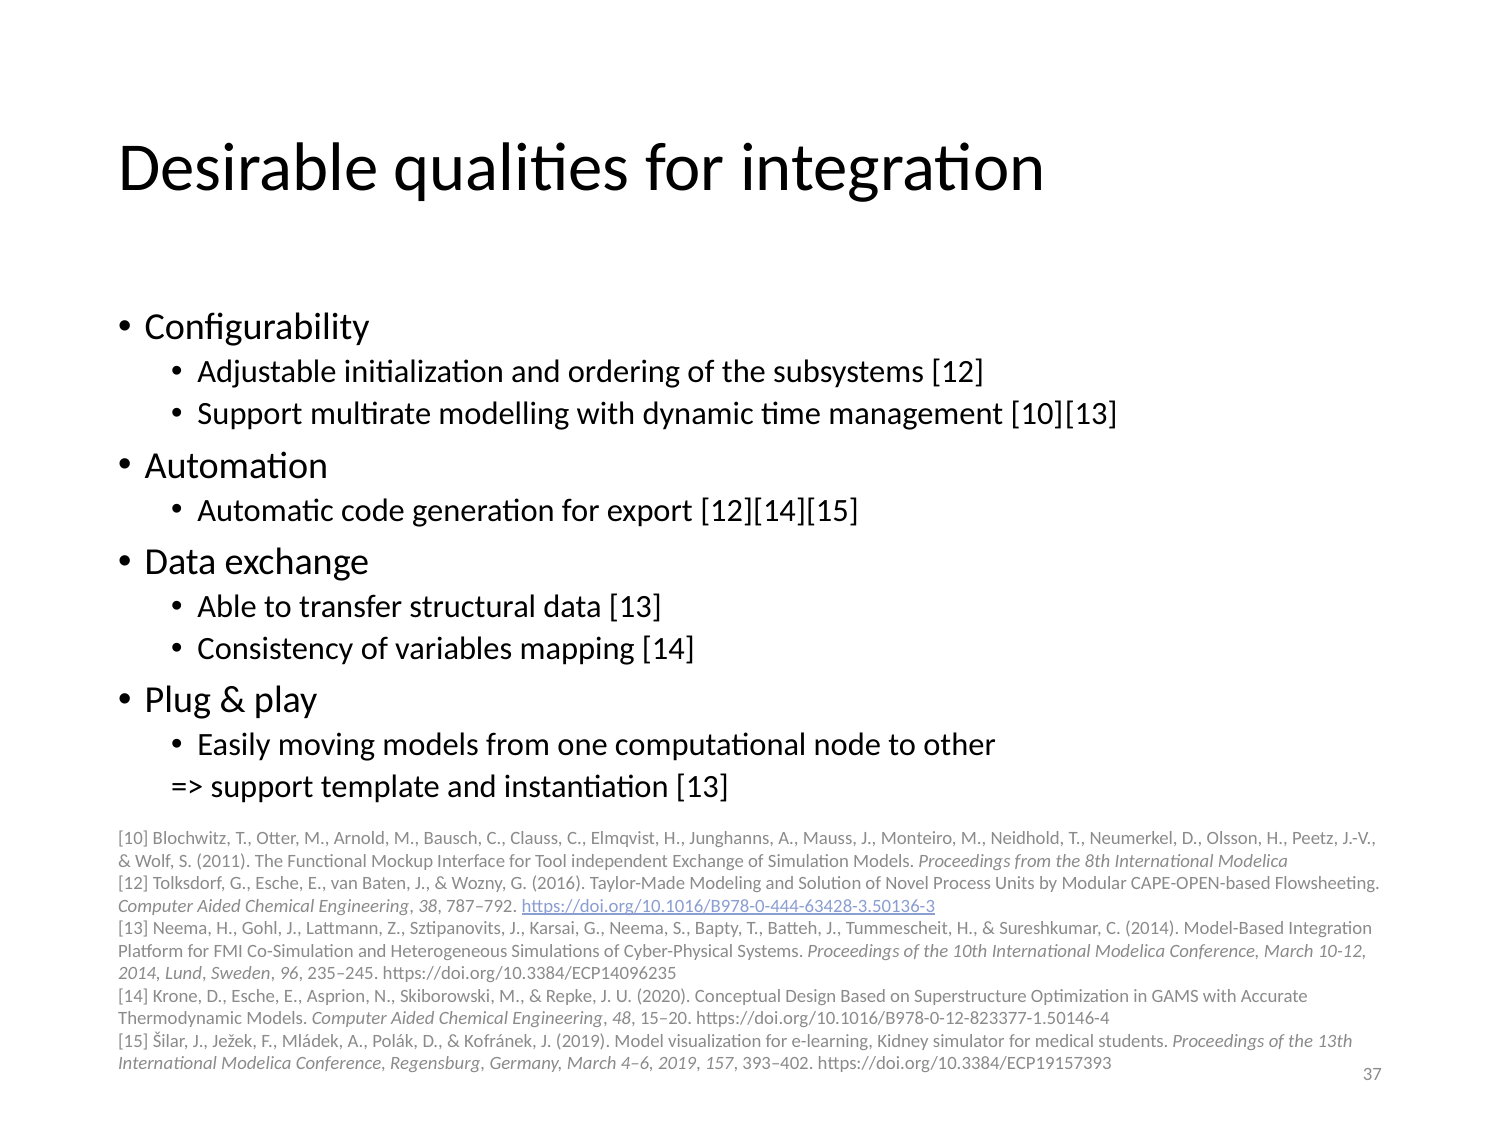

# Desirable qualities for integration
Configurability
Adjustable initialization and ordering of the subsystems [12]
Support multirate modelling with dynamic time management [10][13]
Automation
Automatic code generation for export [12][14][15]
Data exchange
Able to transfer structural data [13]
Consistency of variables mapping [14]
Plug & play
Easily moving models from one computational node to other
	=> support template and instantiation [13]
[10] Blochwitz, T., Otter, M., Arnold, M., Bausch, C., Clauss, C., Elmqvist, H., Junghanns, A., Mauss, J., Monteiro, M., Neidhold, T., Neumerkel, D., Olsson, H., Peetz, J.-V., & Wolf, S. (2011). The Functional Mockup Interface for Tool independent Exchange of Simulation Models. Proceedings from the 8th International Modelica
[12] Tolksdorf, G., Esche, E., van Baten, J., & Wozny, G. (2016). Taylor-Made Modeling and Solution of Novel Process Units by Modular CAPE-OPEN-based Flowsheeting. Computer Aided Chemical Engineering, 38, 787–792. https://doi.org/10.1016/B978-0-444-63428-3.50136-3
[13] Neema, H., Gohl, J., Lattmann, Z., Sztipanovits, J., Karsai, G., Neema, S., Bapty, T., Batteh, J., Tummescheit, H., & Sureshkumar, C. (2014). Model-Based Integration Platform for FMI Co-Simulation and Heterogeneous Simulations of Cyber-Physical Systems. Proceedings of the 10th International Modelica Conference, March 10-12, 2014, Lund, Sweden, 96, 235–245. https://doi.org/10.3384/ECP14096235
[14] Krone, D., Esche, E., Asprion, N., Skiborowski, M., & Repke, J. U. (2020). Conceptual Design Based on Superstructure Optimization in GAMS with Accurate Thermodynamic Models. Computer Aided Chemical Engineering, 48, 15–20. https://doi.org/10.1016/B978-0-12-823377-1.50146-4
[15] Šilar, J., Ježek, F., Mládek, A., Polák, D., & Kofránek, J. (2019). Model visualization for e-learning, Kidney simulator for medical students. Proceedings of the 13th International Modelica Conference, Regensburg, Germany, March 4–6, 2019, 157, 393–402. https://doi.org/10.3384/ECP19157393

37